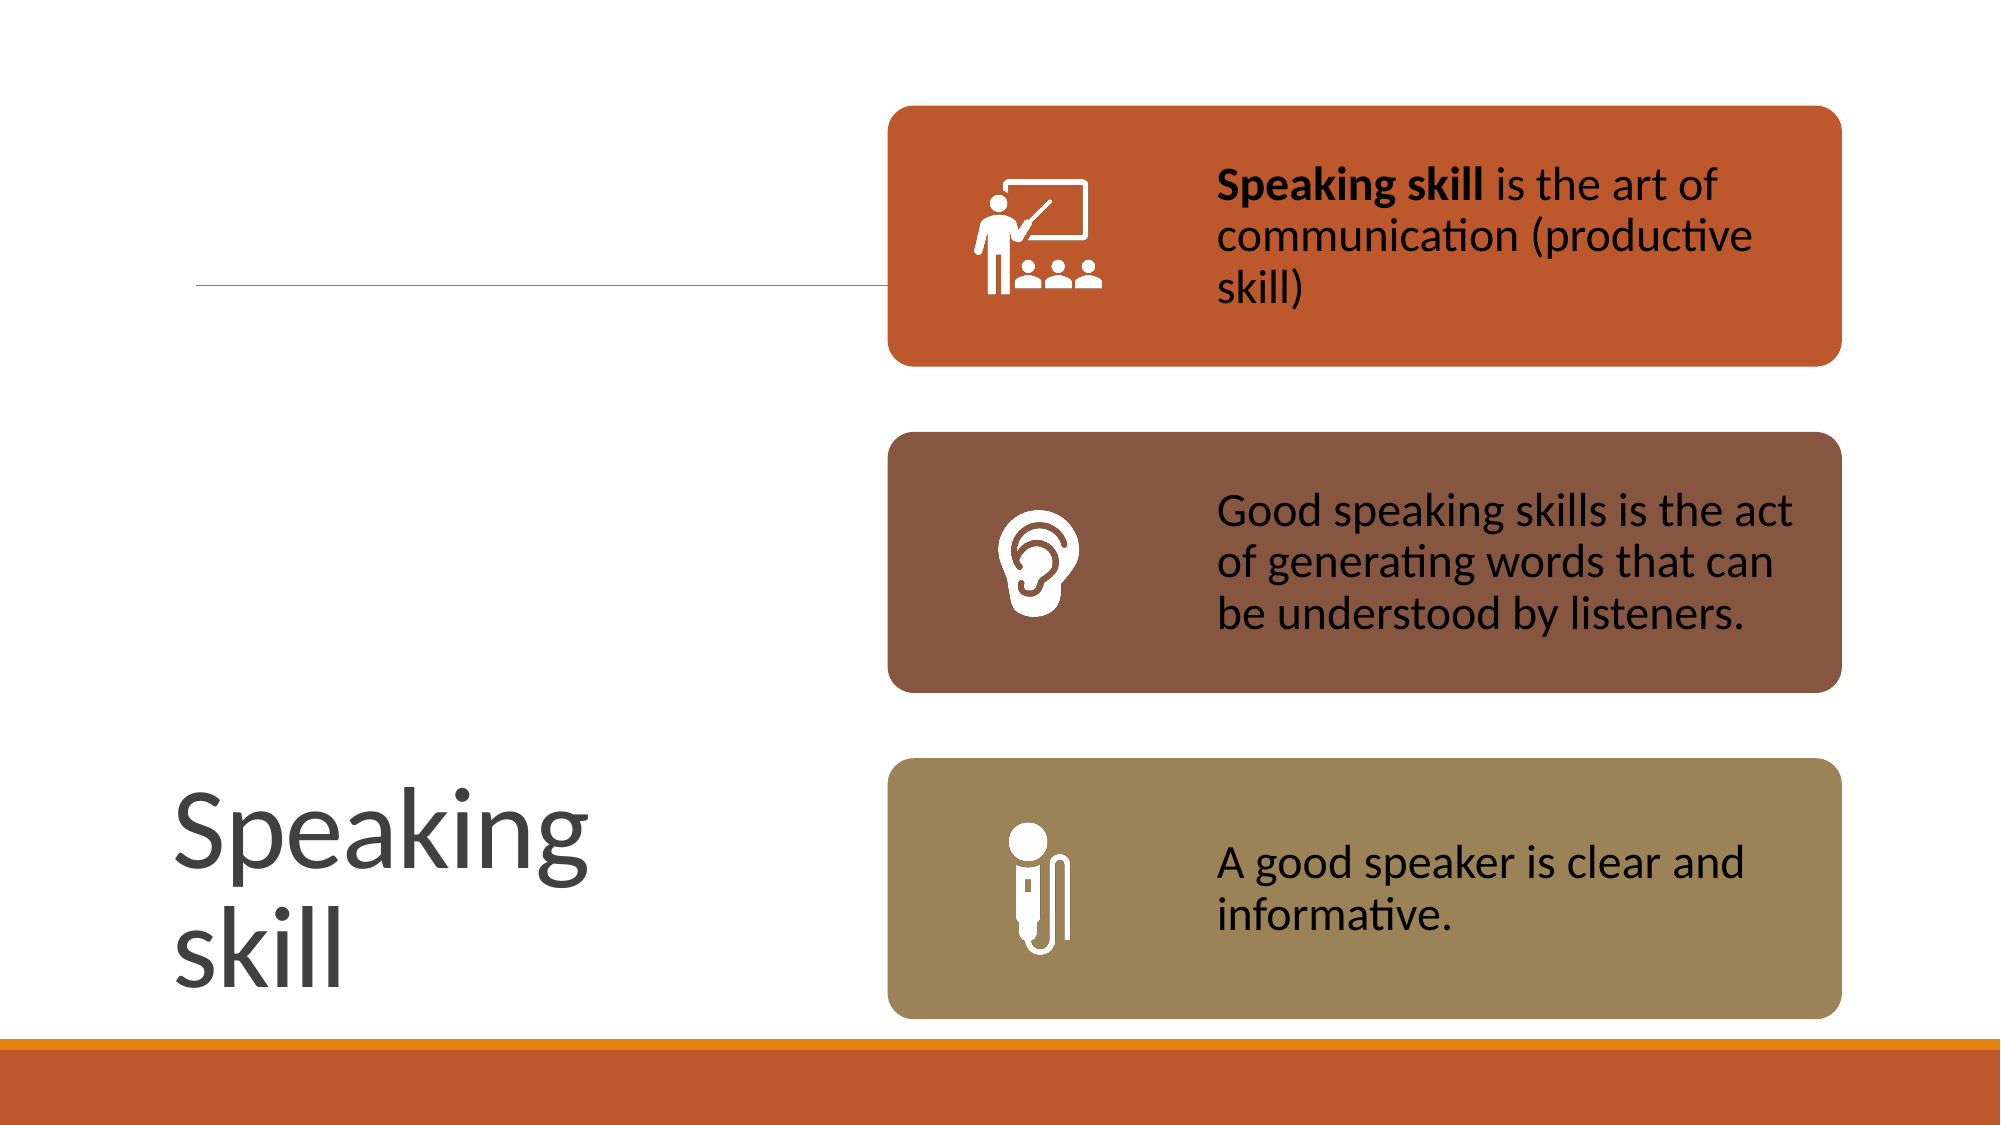

# Speaking skill
Speaking skill is the art of communication (productive skill)
Good speaking skills is the act of generating words that can be understood by listeners.
A good speaker is clear and informative.